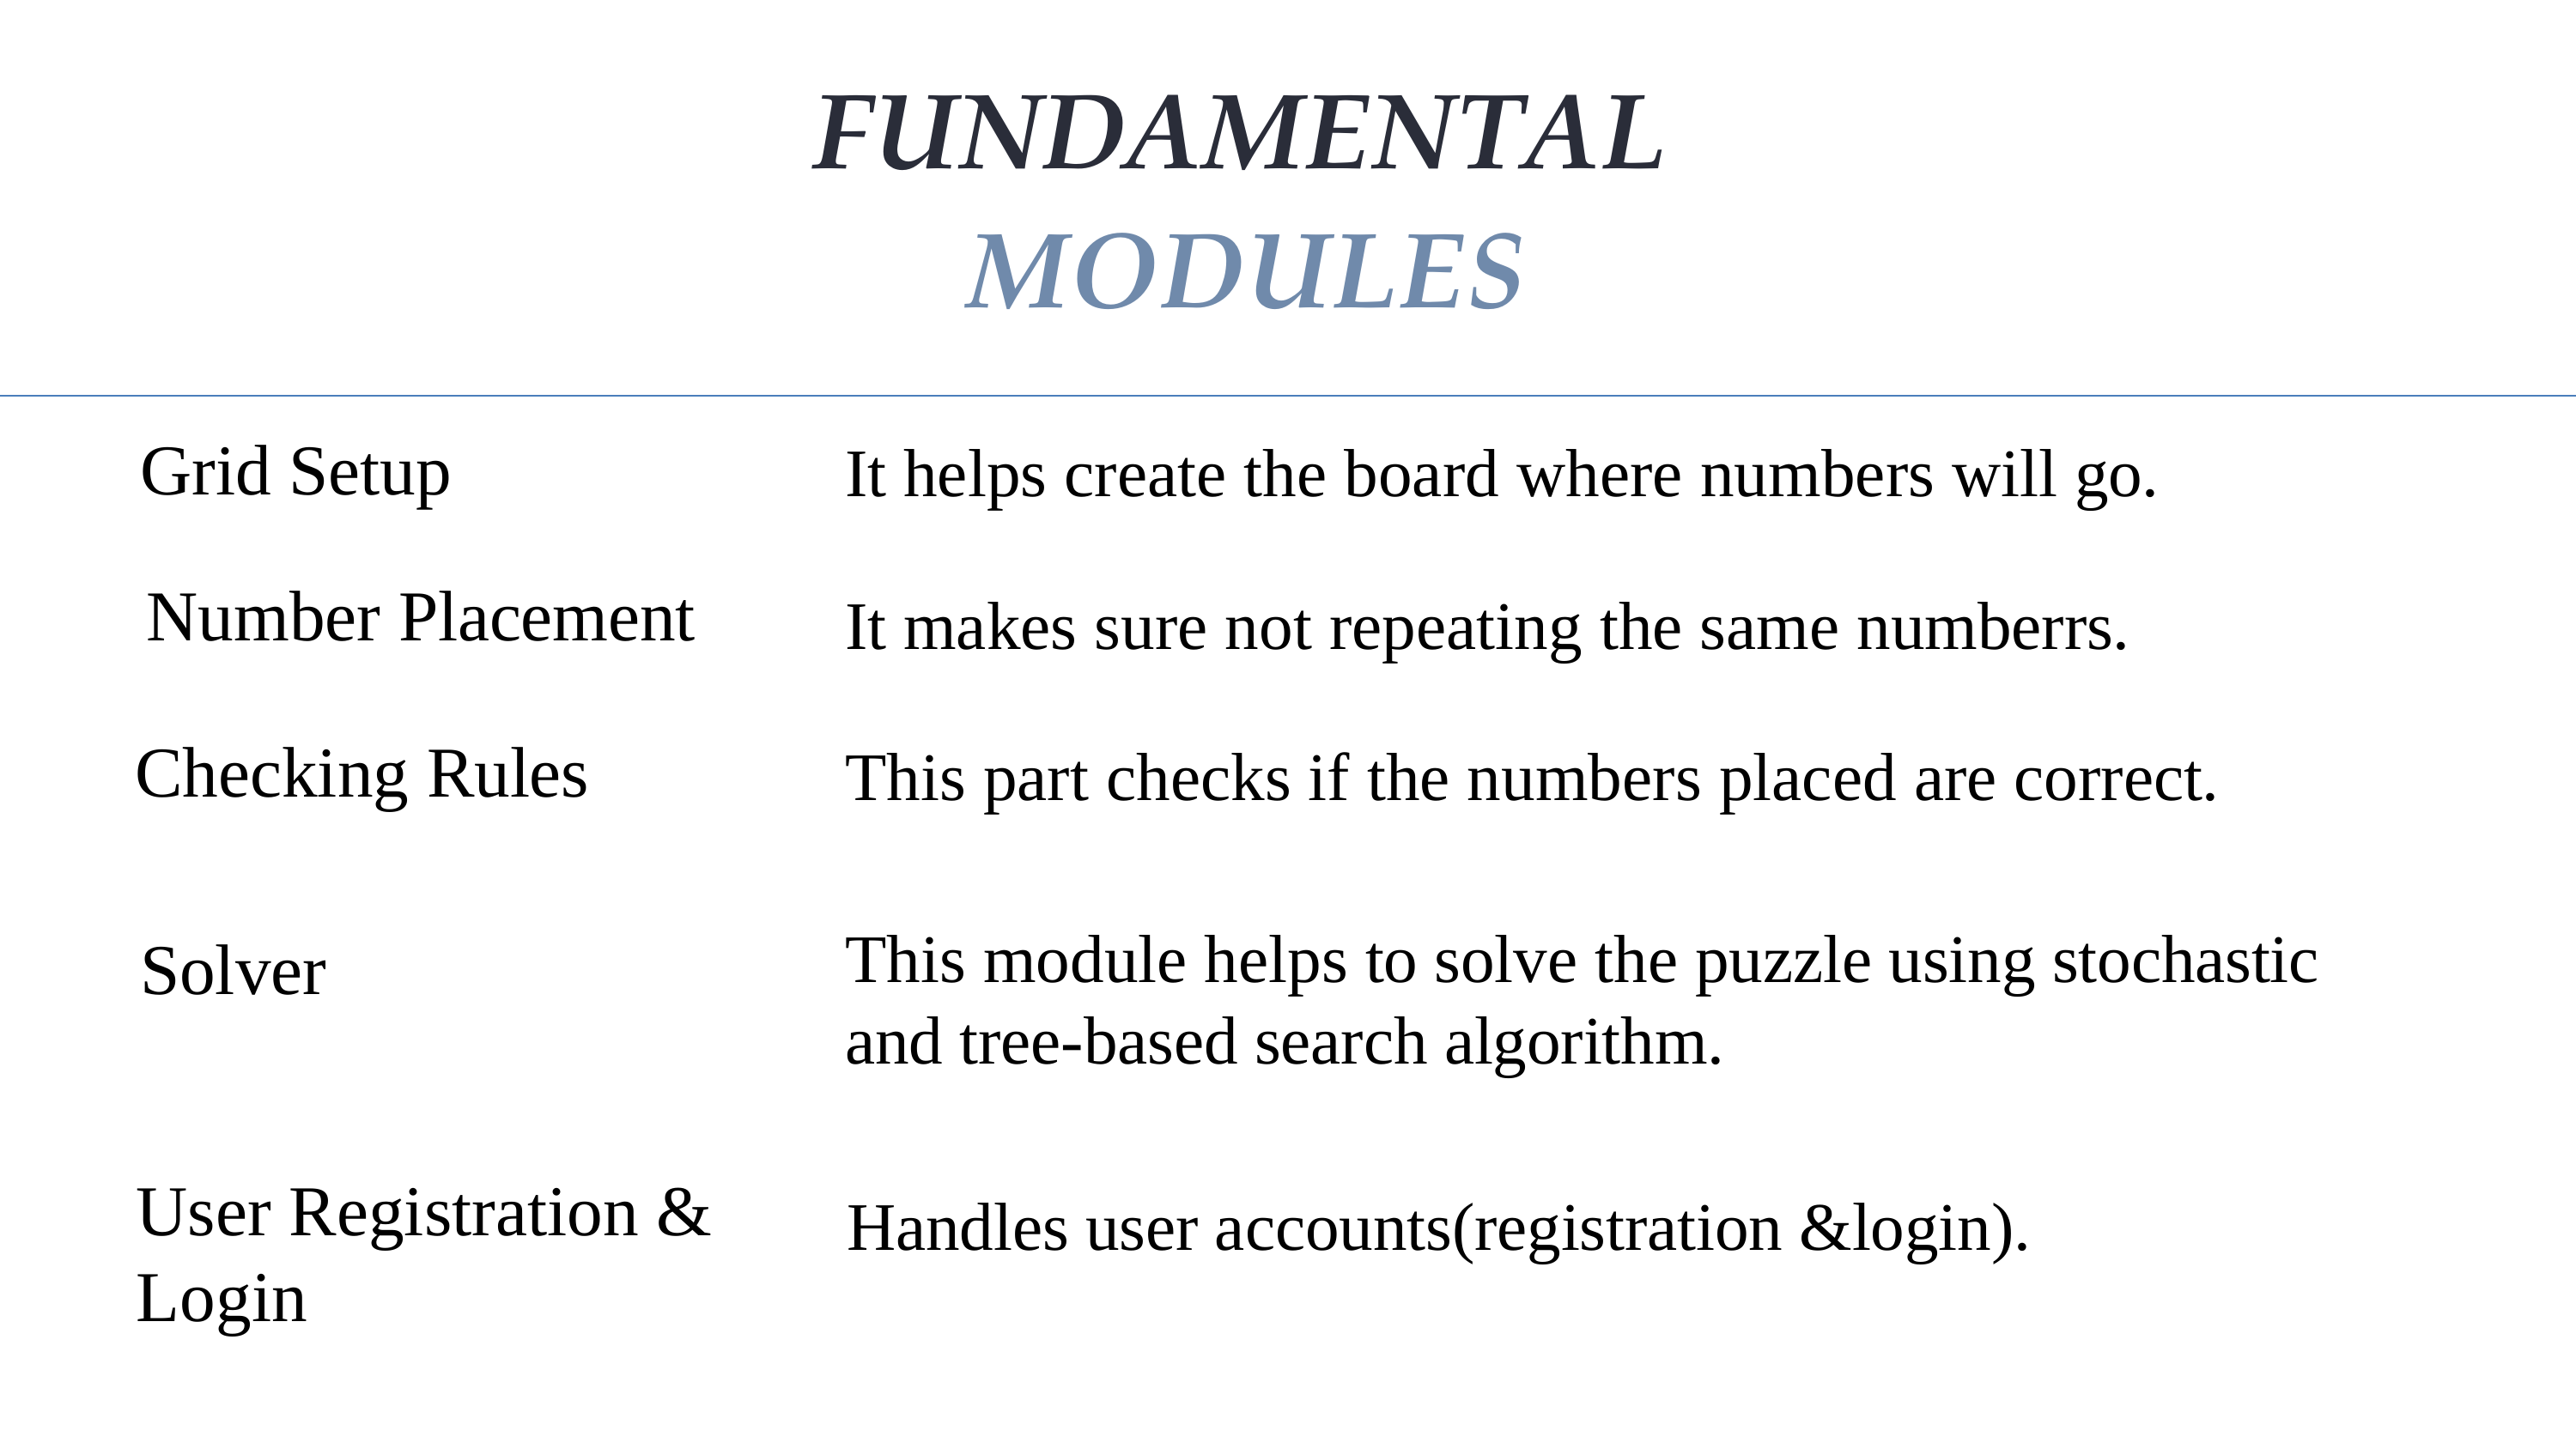

# FUNDAMENTAL MODULES
Grid Setup
It helps create the board where numbers will go.
Number Placement
It makes sure not repeating the same numberrs.
Checking Rules
This part checks if the numbers placed are correct.
This module helps to solve the puzzle using stochastic and tree-based search algorithm.
Solver
User Registration & Login
Handles user accounts(registration &login).